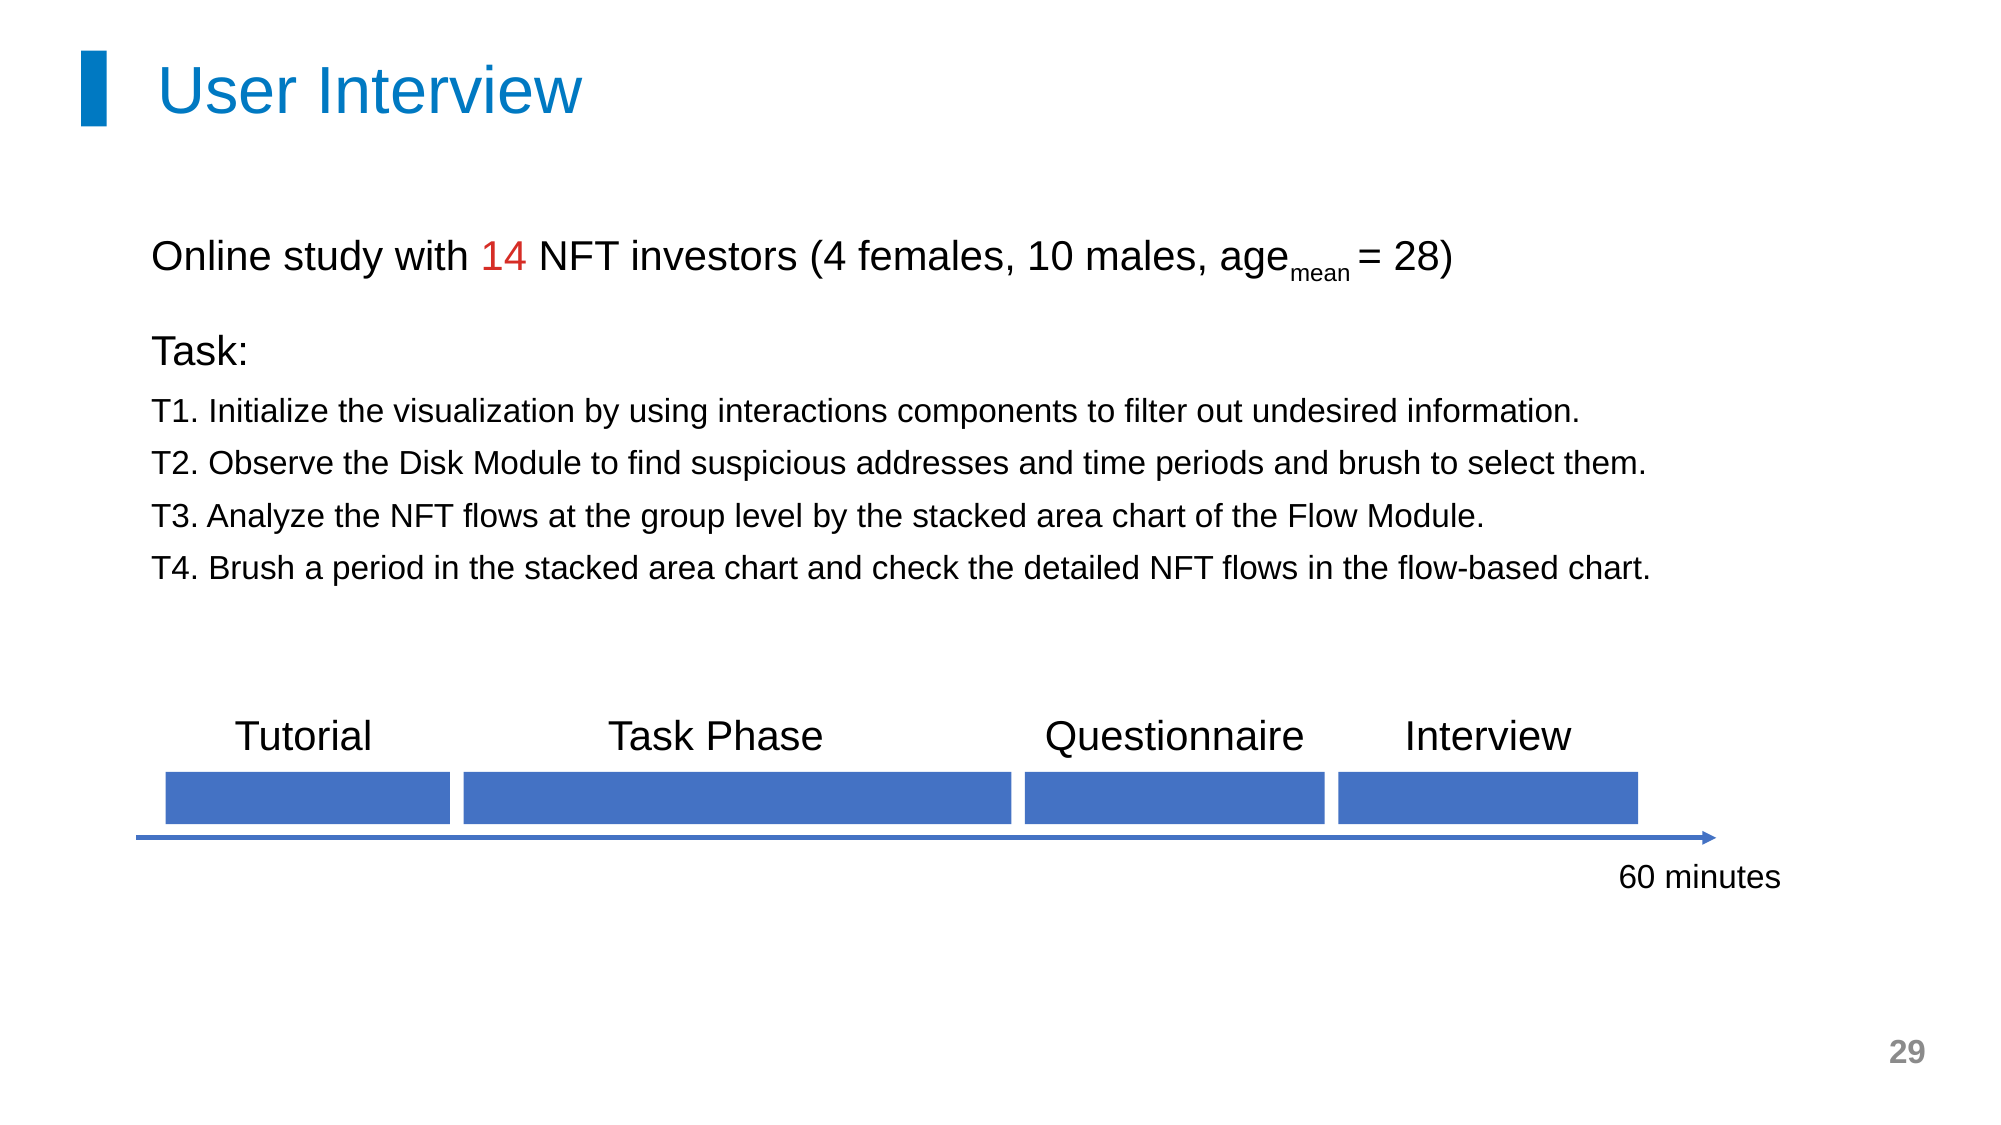

User Interview

Online study with 14 NFT investors (4 females, 10 males, agemean = 28)
Task:
T1. Initialize the visualization by using interactions components to filter out undesired information.
T2. Observe the Disk Module to find suspicious addresses and time periods and brush to select them.
T3. Analyze the NFT flows at the group level by the stacked area chart of the Flow Module.
T4. Brush a period in the stacked area chart and check the detailed NFT flows in the flow-based chart.
Tutorial
Task Phase
Questionnaire
Interview

60 minutes
29